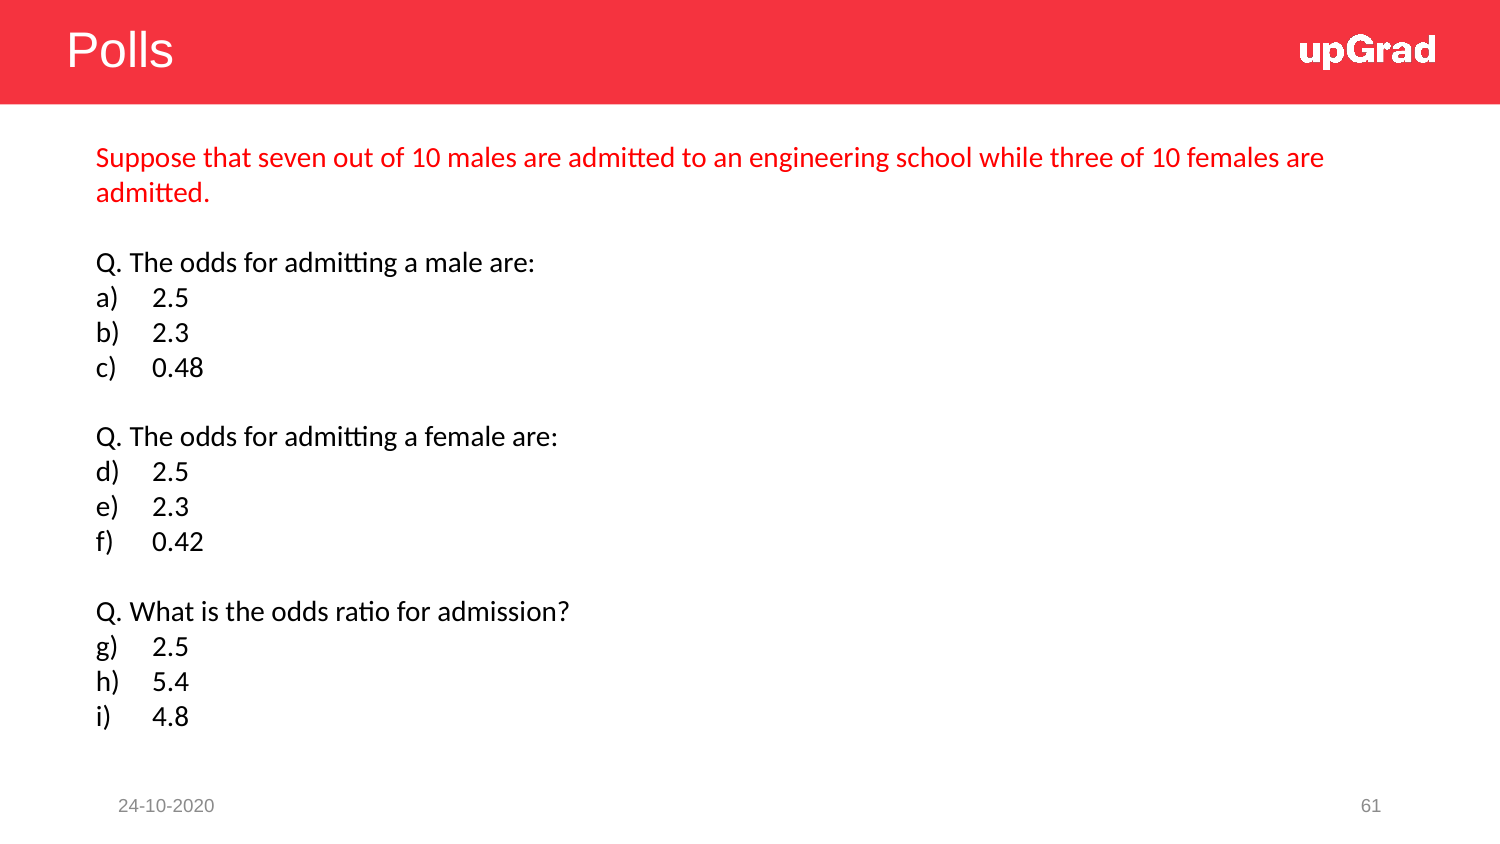

# Polls
Suppose that seven out of 10 males are admitted to an engineering school while three of 10 females are
admitted.

Q. The odds for admitting a male are:
2.5
2.3
0.48

Q. The odds for admitting a female are:
2.5
2.3
0.42

Q. What is the odds ratio for admission?
2.5
5.4
4.8

24-10-2020
61